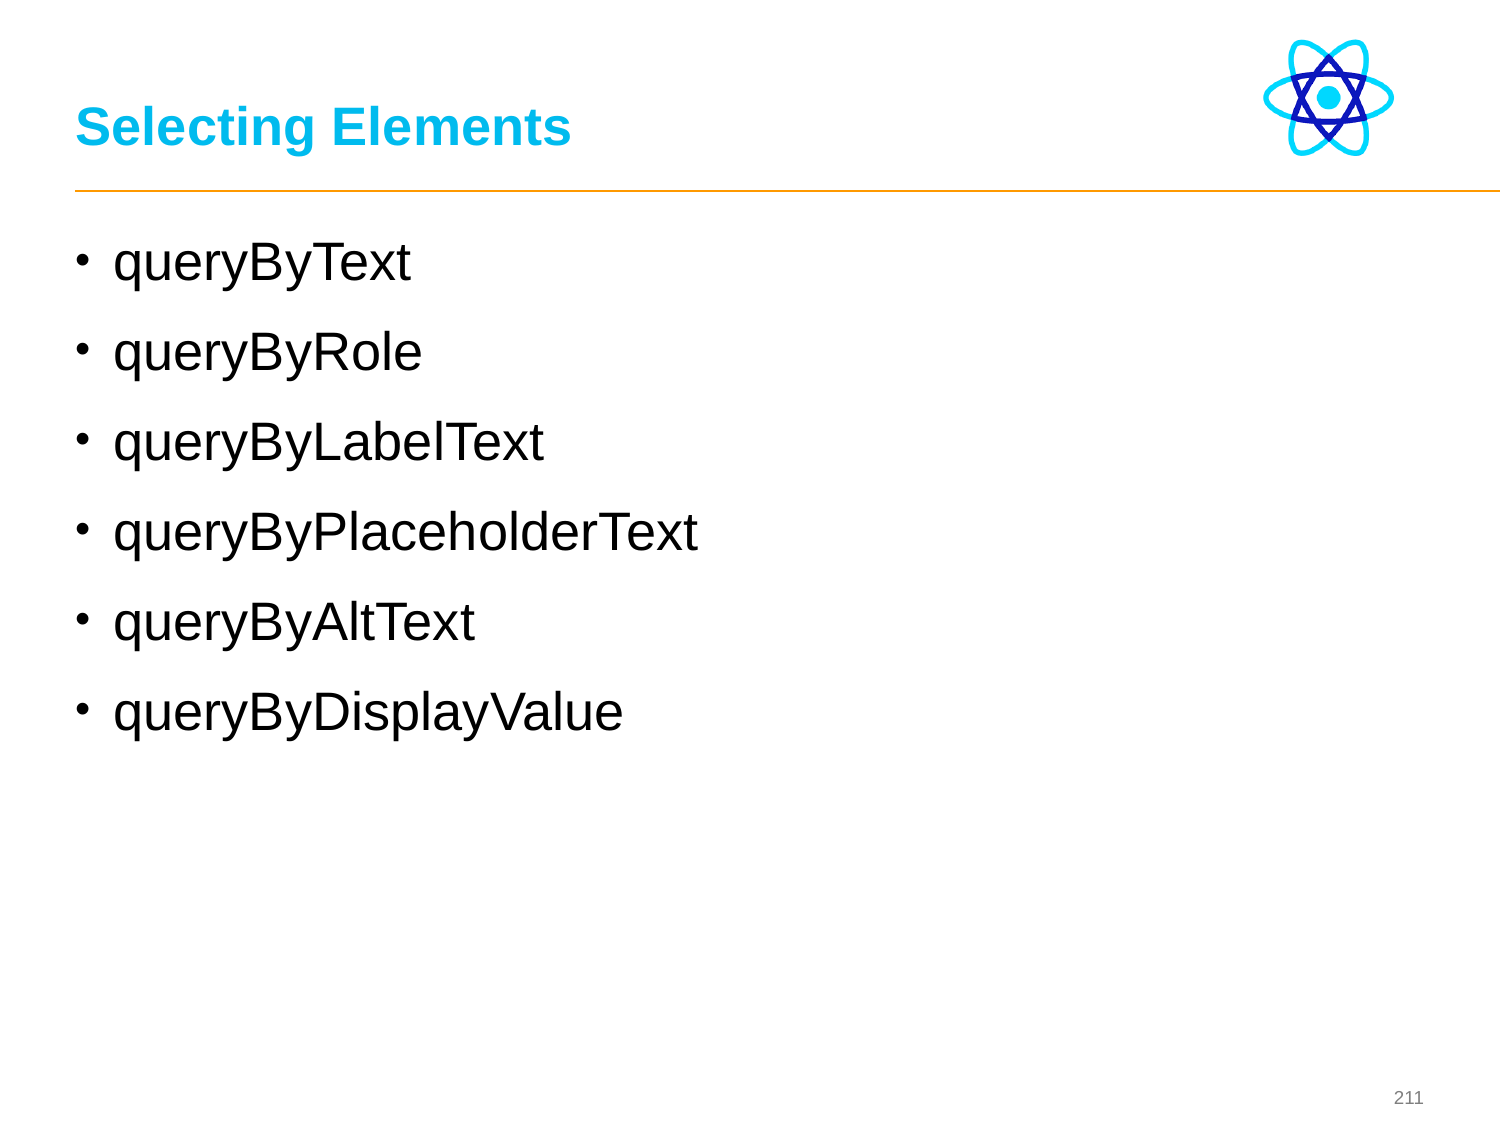

# Selecting Elements
queryByText
queryByRole
queryByLabelText
queryByPlaceholderText
queryByAltText
queryByDisplayValue